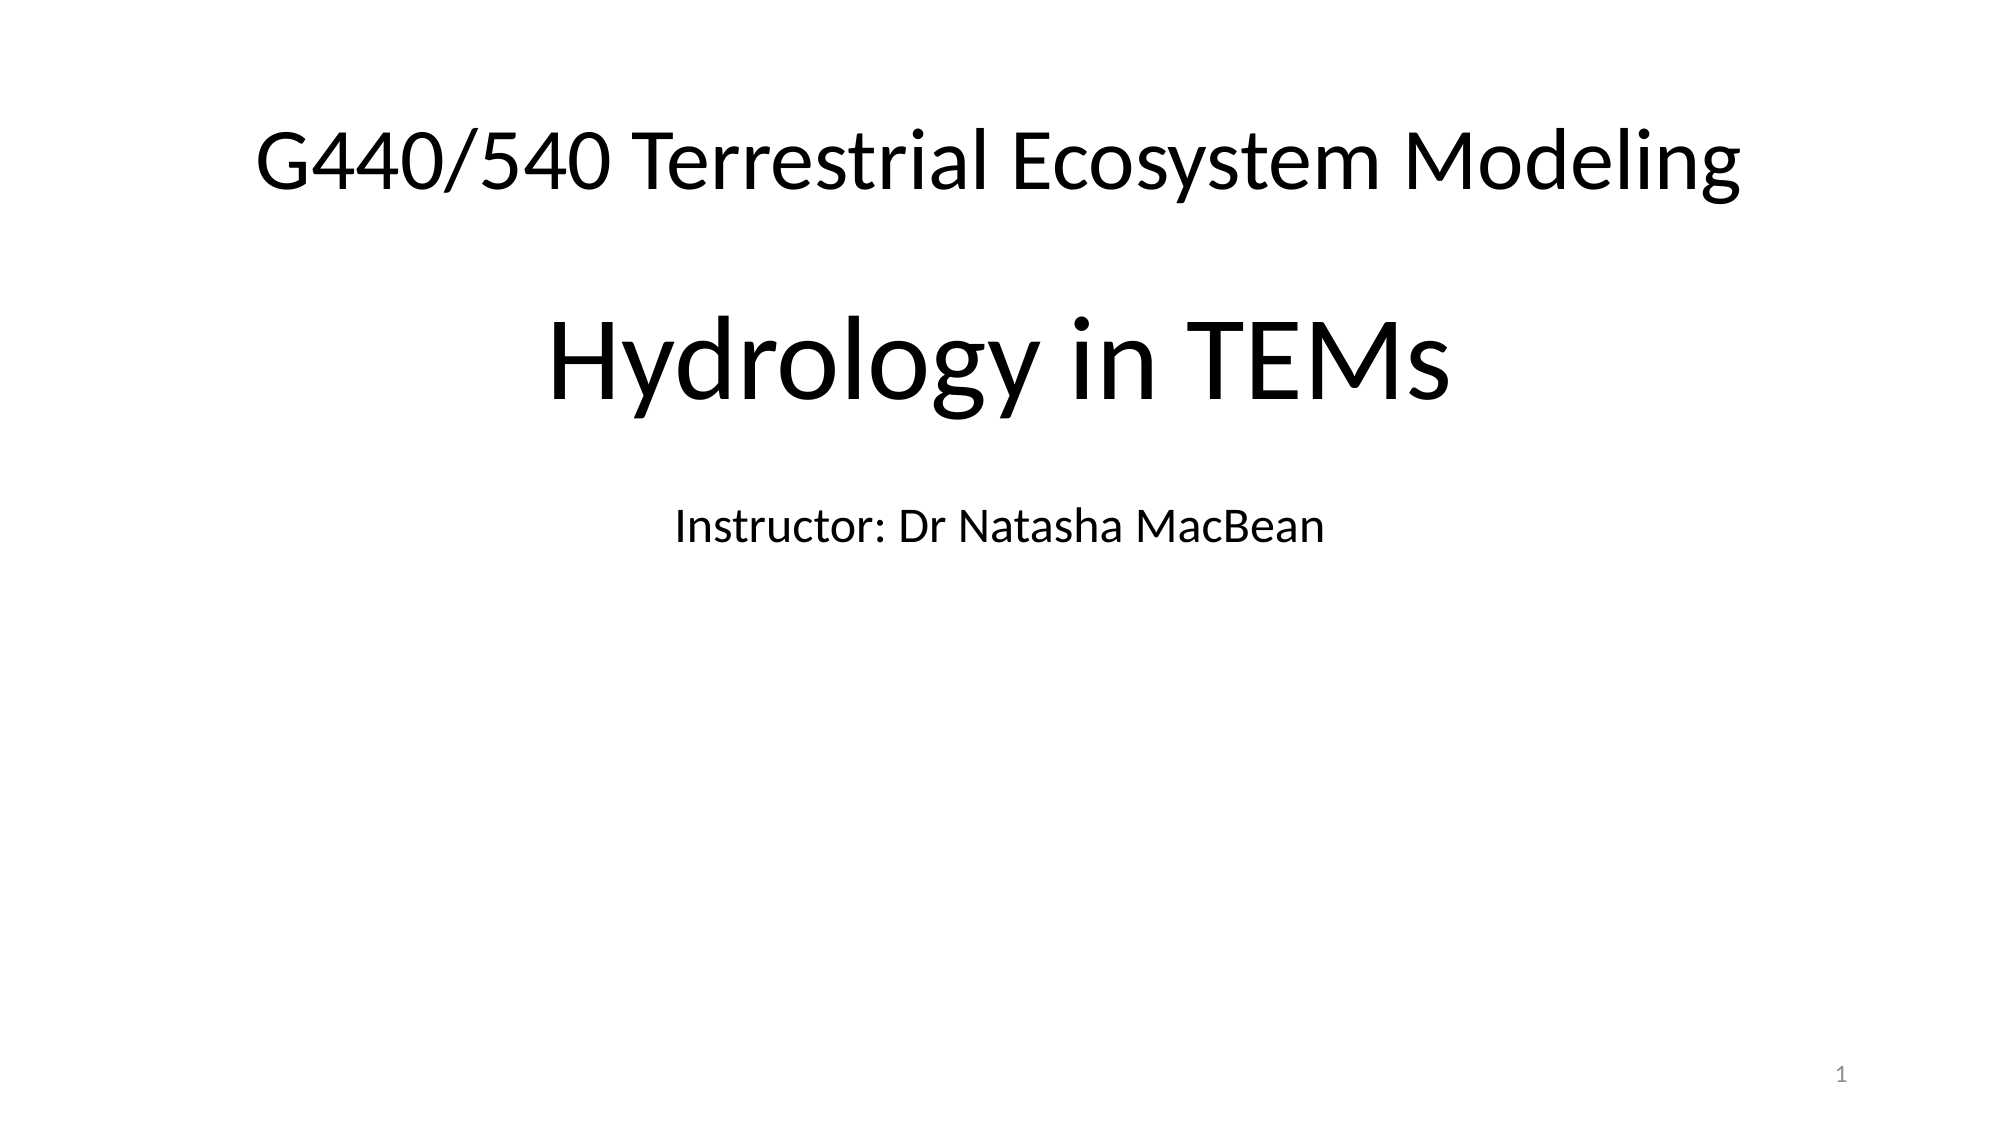

# G440/540 Terrestrial Ecosystem Modeling Hydrology in TEMs
Instructor: Dr Natasha MacBean
1